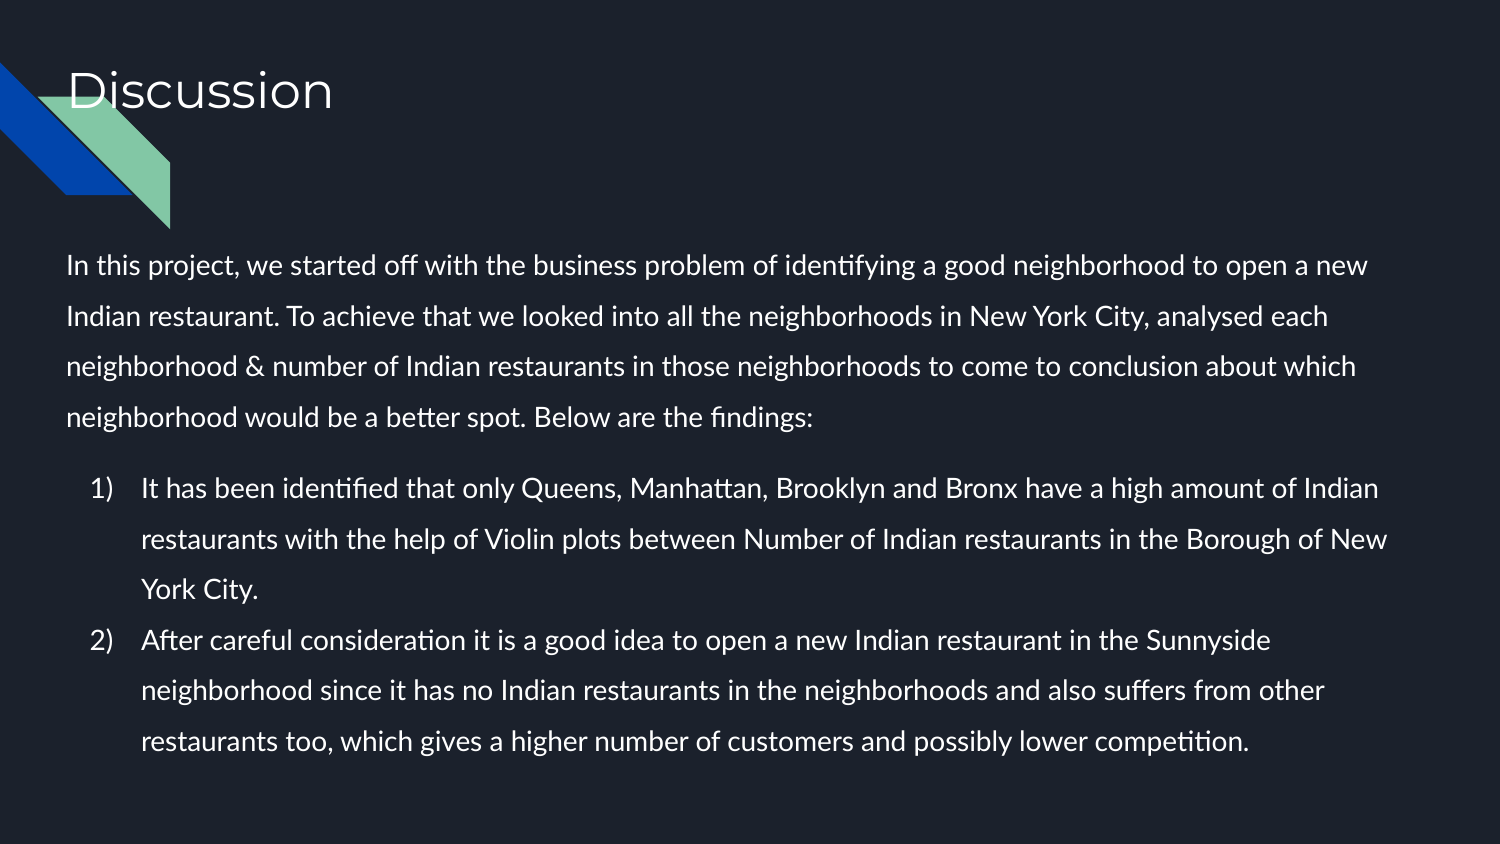

# Discussion
In this project, we started off with the business problem of identifying a good neighborhood to open a new Indian restaurant. To achieve that we looked into all the neighborhoods in New York City, analysed each neighborhood & number of Indian restaurants in those neighborhoods to come to conclusion about which neighborhood would be a better spot. Below are the findings:
It has been identified that only Queens, Manhattan, Brooklyn and Bronx have a high amount of Indian restaurants with the help of Violin plots between Number of Indian restaurants in the Borough of New York City.
After careful consideration it is a good idea to open a new Indian restaurant in the Sunnyside neighborhood since it has no Indian restaurants in the neighborhoods and also suffers from other restaurants too, which gives a higher number of customers and possibly lower competition.